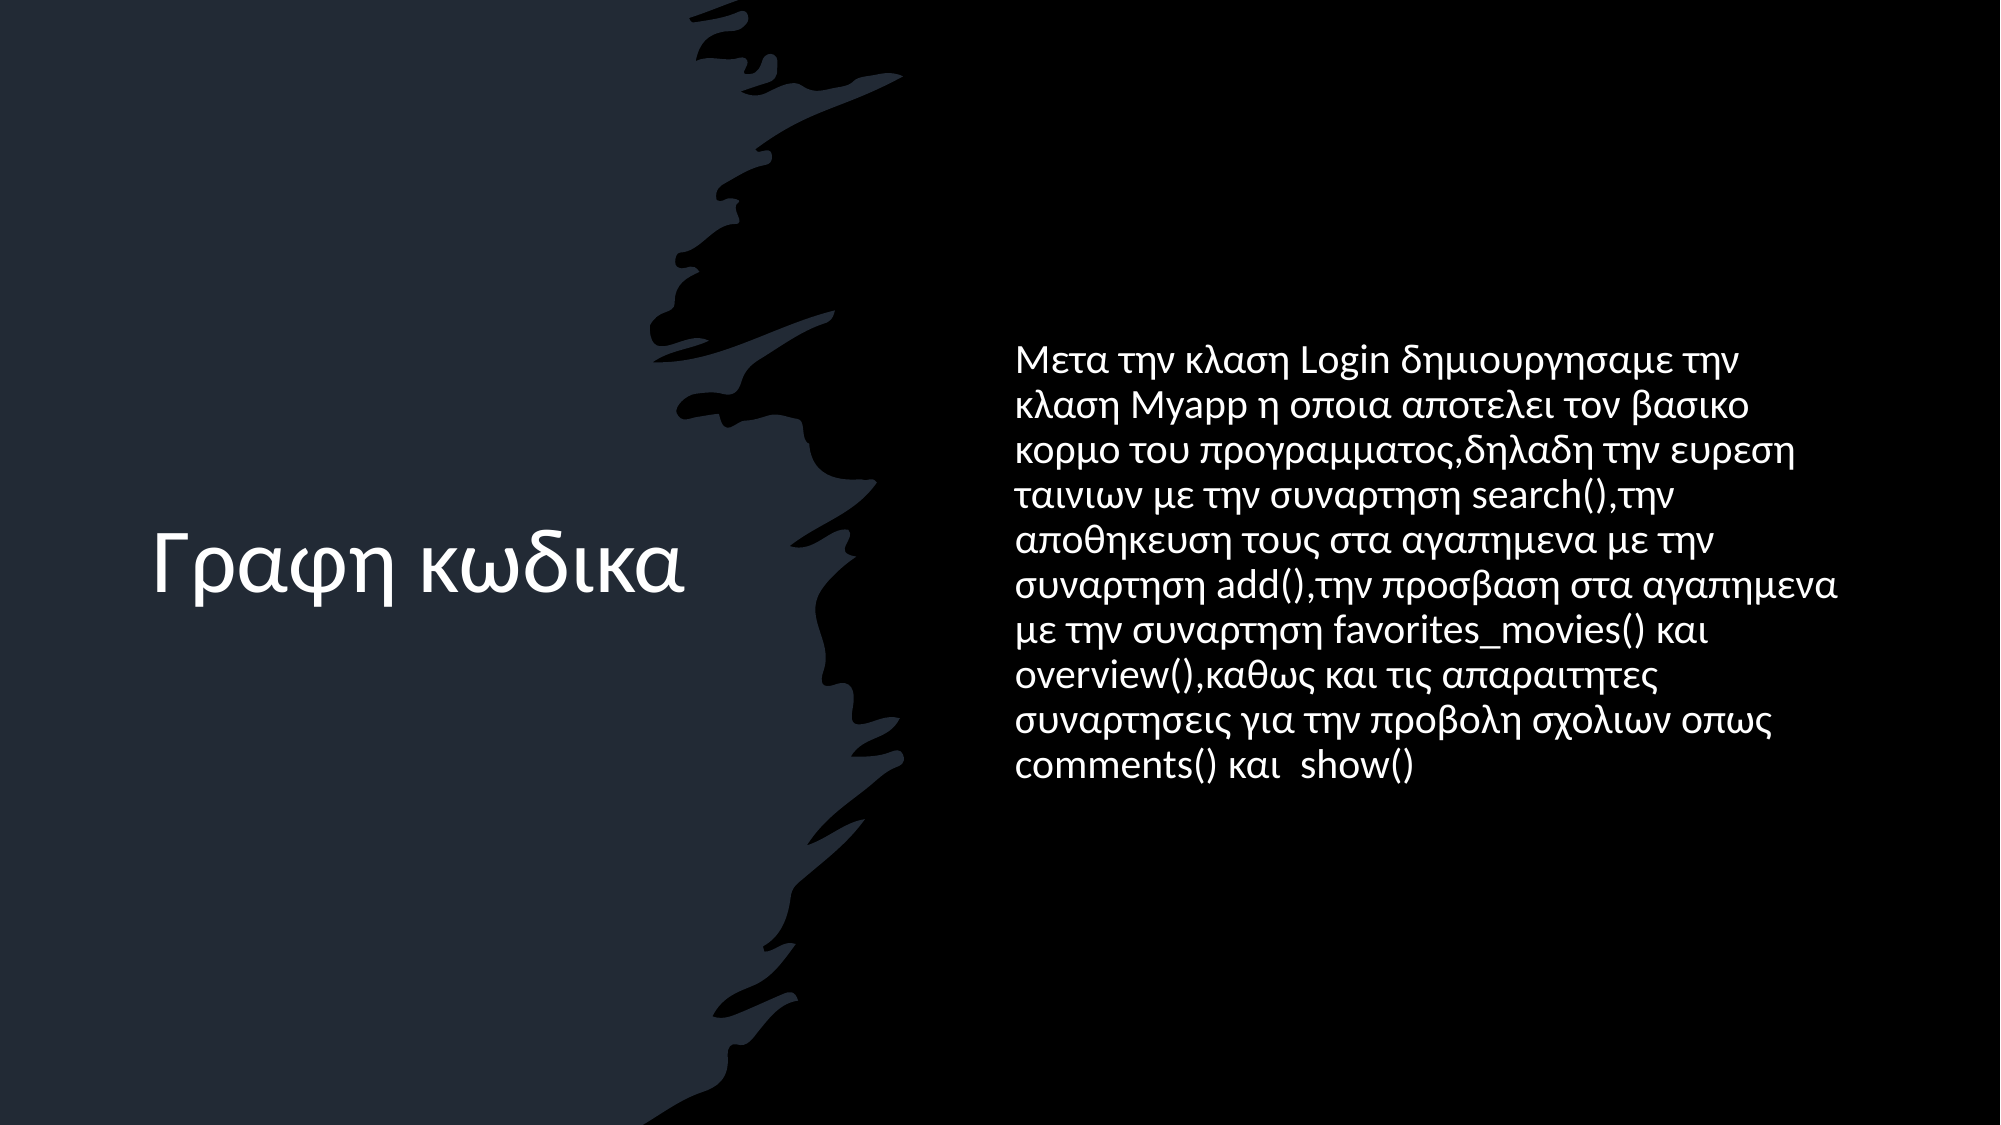

# Γραφη κωδικα
Μετα την κλαση Login δημιουργησαμε την κλαση Myapp η οποια αποτελει τον βασικο κορμο του προγραμματος,δηλαδη την ευρεση ταινιων με την συναρτηση search(),την αποθηκευση τους στα αγαπημενα με την συναρτηση add(),την προσβαση στα αγαπημενα με την συναρτηση favorites_movies() και overview(),καθως και τις απαραιτητες συναρτησεις για την προβολη σχολιων οπως comments() και  show()